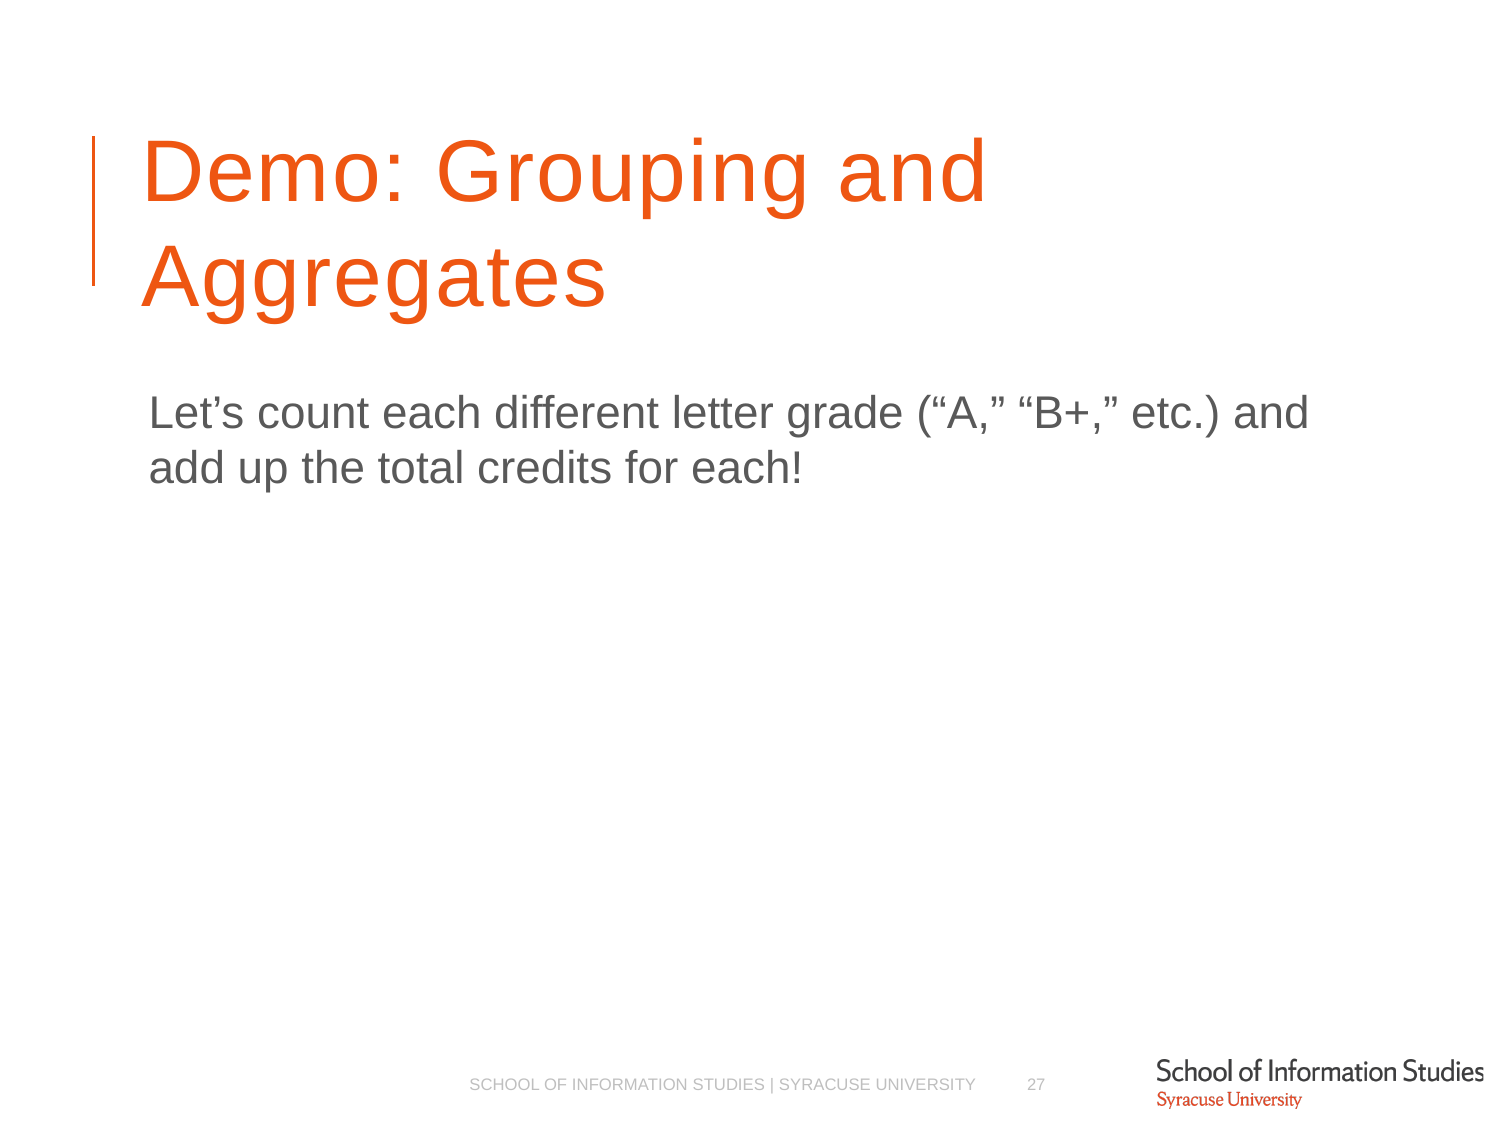

# Demo: Grouping and Aggregates
Let’s count each different letter grade (“A,” “B+,” etc.) and add up the total credits for each!
School of Information Studies | Syracuse University
27